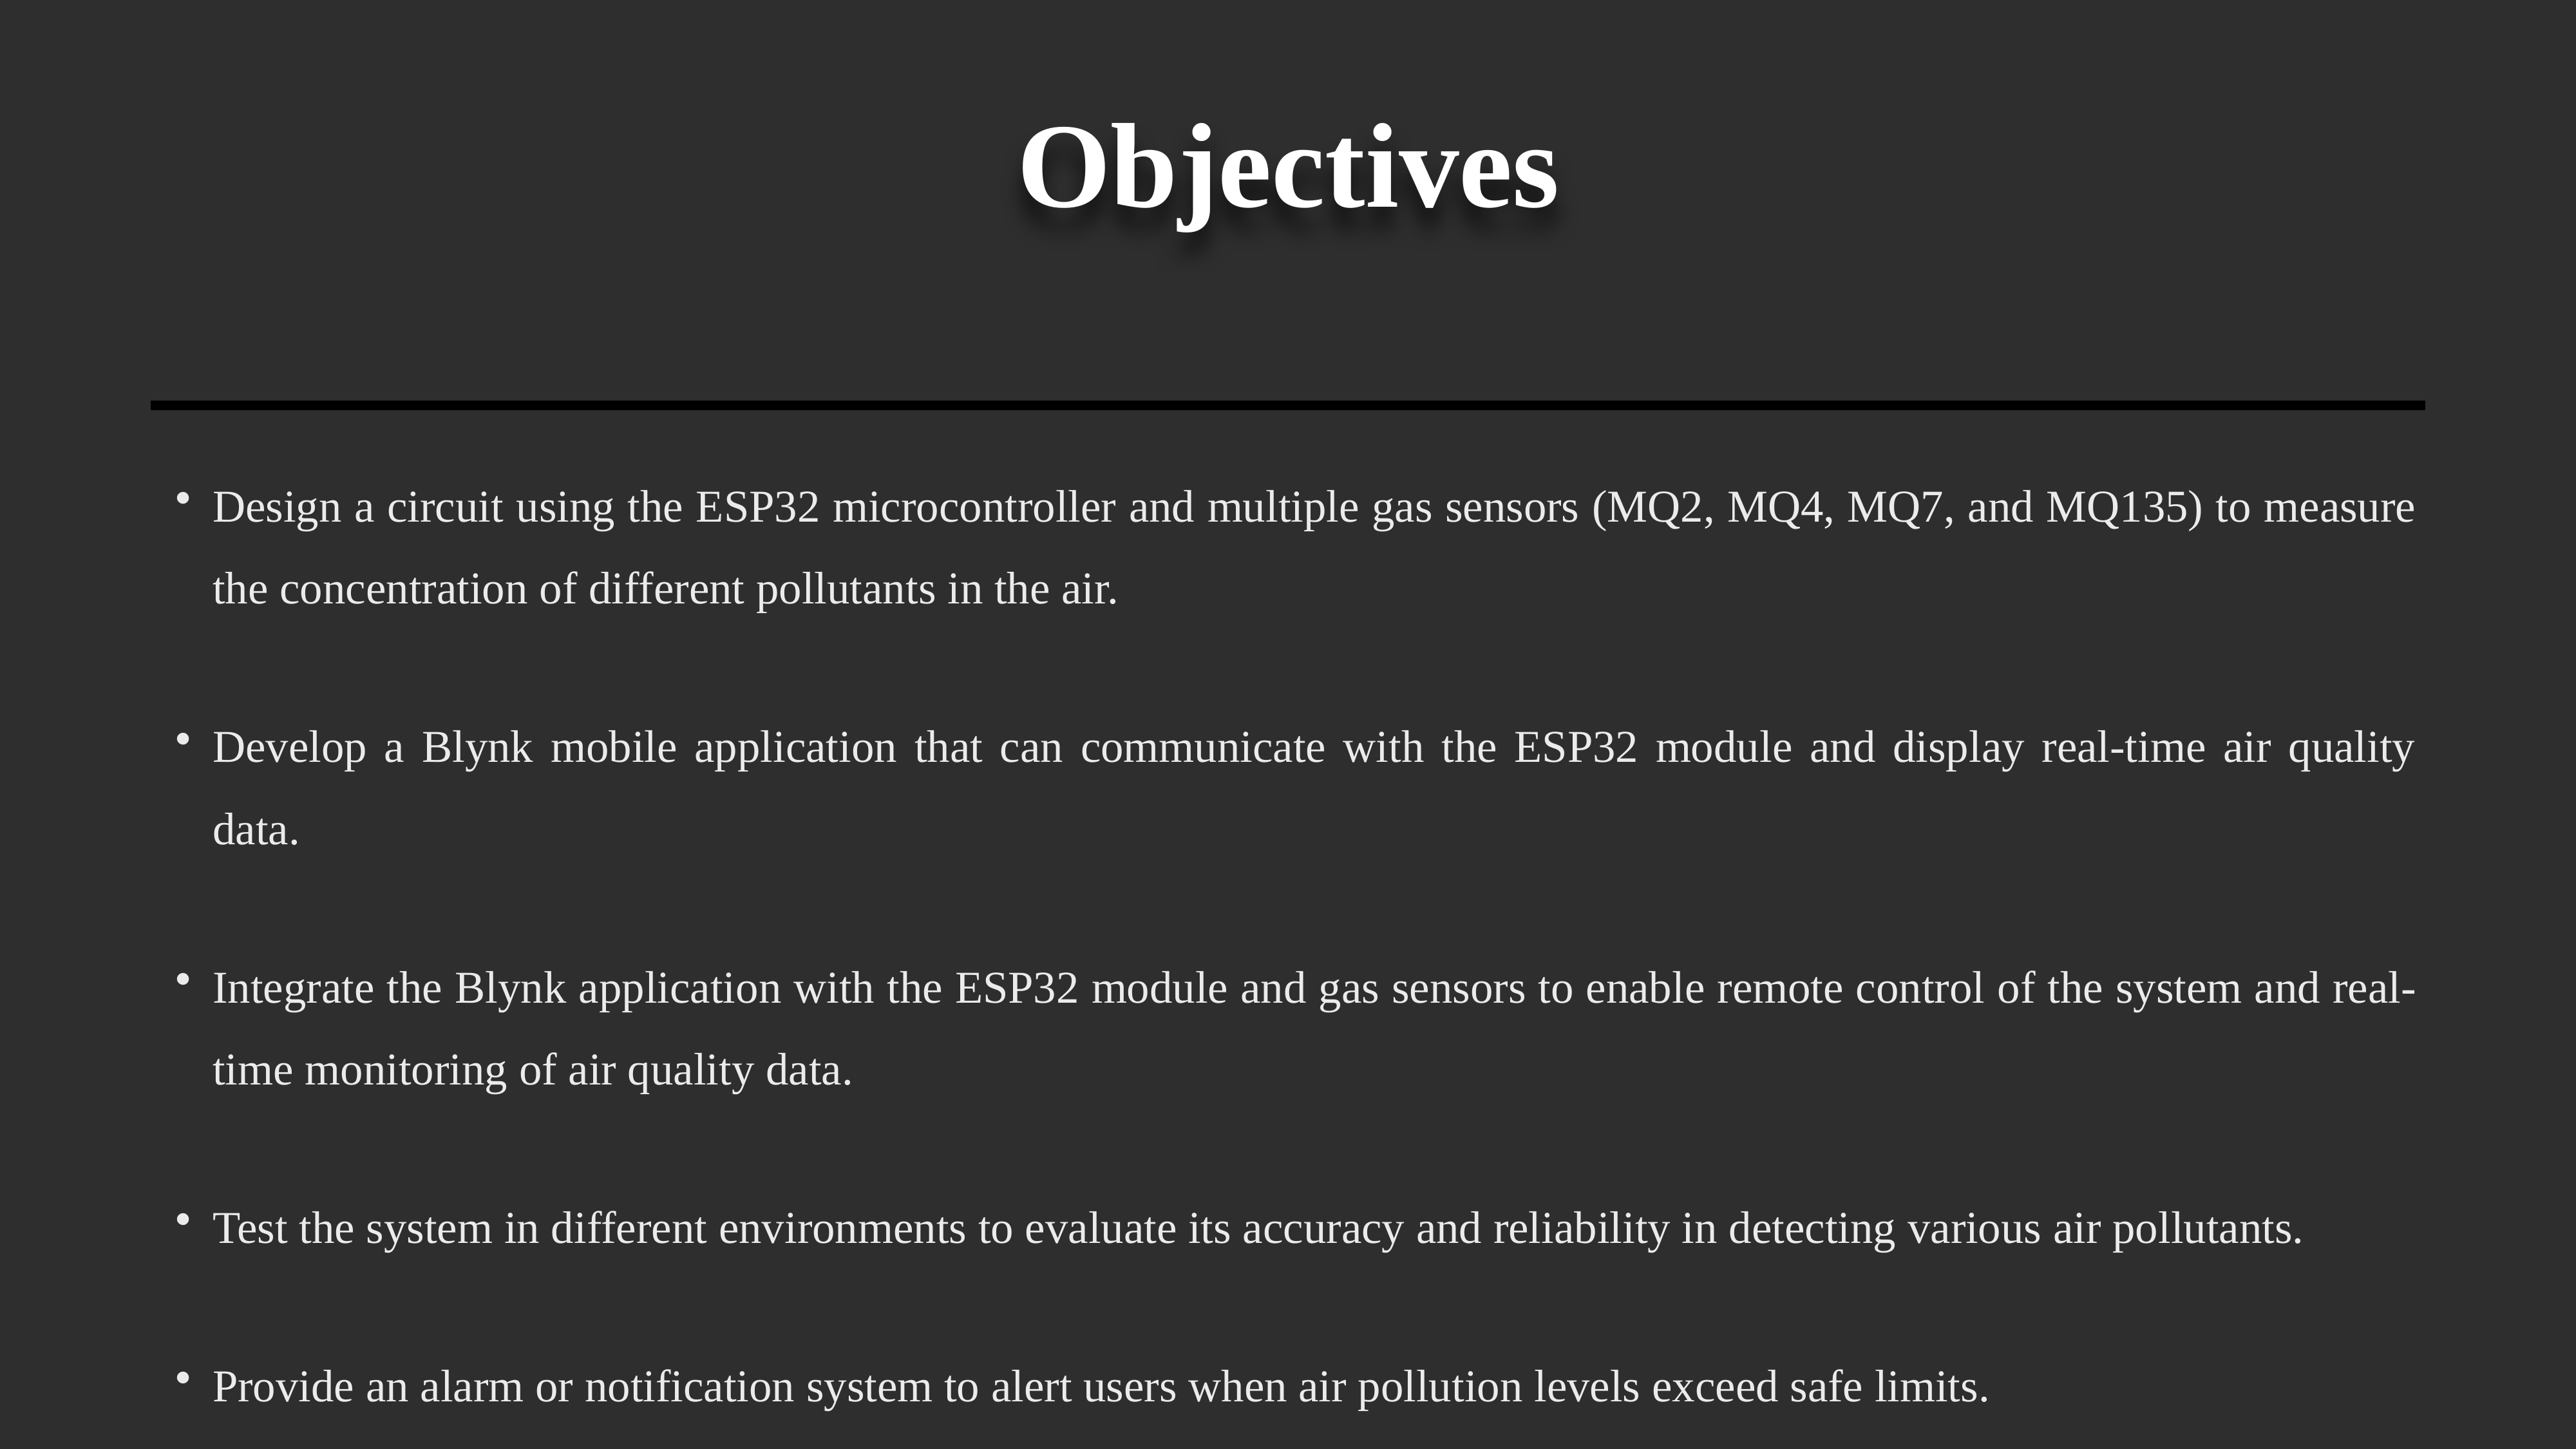

# Objectives

Design a circuit using the ESP32 microcontroller and multiple gas sensors (MQ2, MQ4, MQ7, and MQ135) to measure the concentration of different pollutants in the air.
Develop a Blynk mobile application that can communicate with the ESP32 module and display real-time air quality data.
Integrate the Blynk application with the ESP32 module and gas sensors to enable remote control of the system and real-time monitoring of air quality data.
Test the system in different environments to evaluate its accuracy and reliability in detecting various air pollutants.
Provide an alarm or notification system to alert users when air pollution levels exceed safe limits.